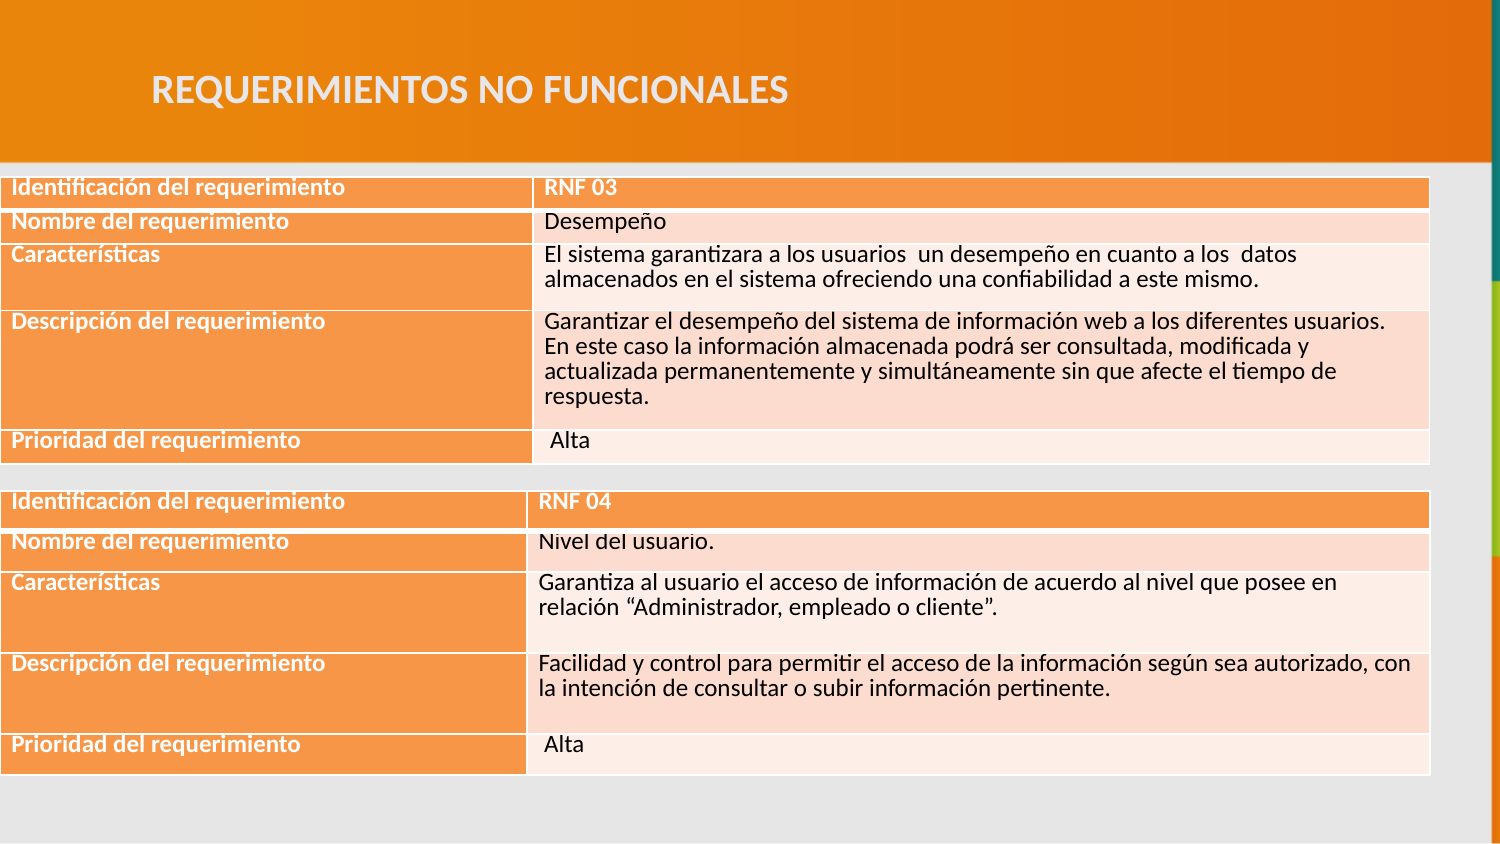

REQUERIMIENTOS NO FUNCIONALES
| Identificación del requerimiento | RNF 03 |
| --- | --- |
| Nombre del requerimiento | Desempeño |
| Características | El sistema garantizara a los usuarios un desempeño en cuanto a los datos almacenados en el sistema ofreciendo una confiabilidad a este mismo. |
| Descripción del requerimiento | Garantizar el desempeño del sistema de información web a los diferentes usuarios. En este caso la información almacenada podrá ser consultada, modificada y actualizada permanentemente y simultáneamente sin que afecte el tiempo de respuesta. |
| Prioridad del requerimiento | Alta |
| Identificación del requerimiento | RNF 04 |
| --- | --- |
| Nombre del requerimiento | Nivel del usuario. |
| Características | Garantiza al usuario el acceso de información de acuerdo al nivel que posee en relación “Administrador, empleado o cliente”. |
| Descripción del requerimiento | Facilidad y control para permitir el acceso de la información según sea autorizado, con la intención de consultar o subir información pertinente. |
| Prioridad del requerimiento | Alta |